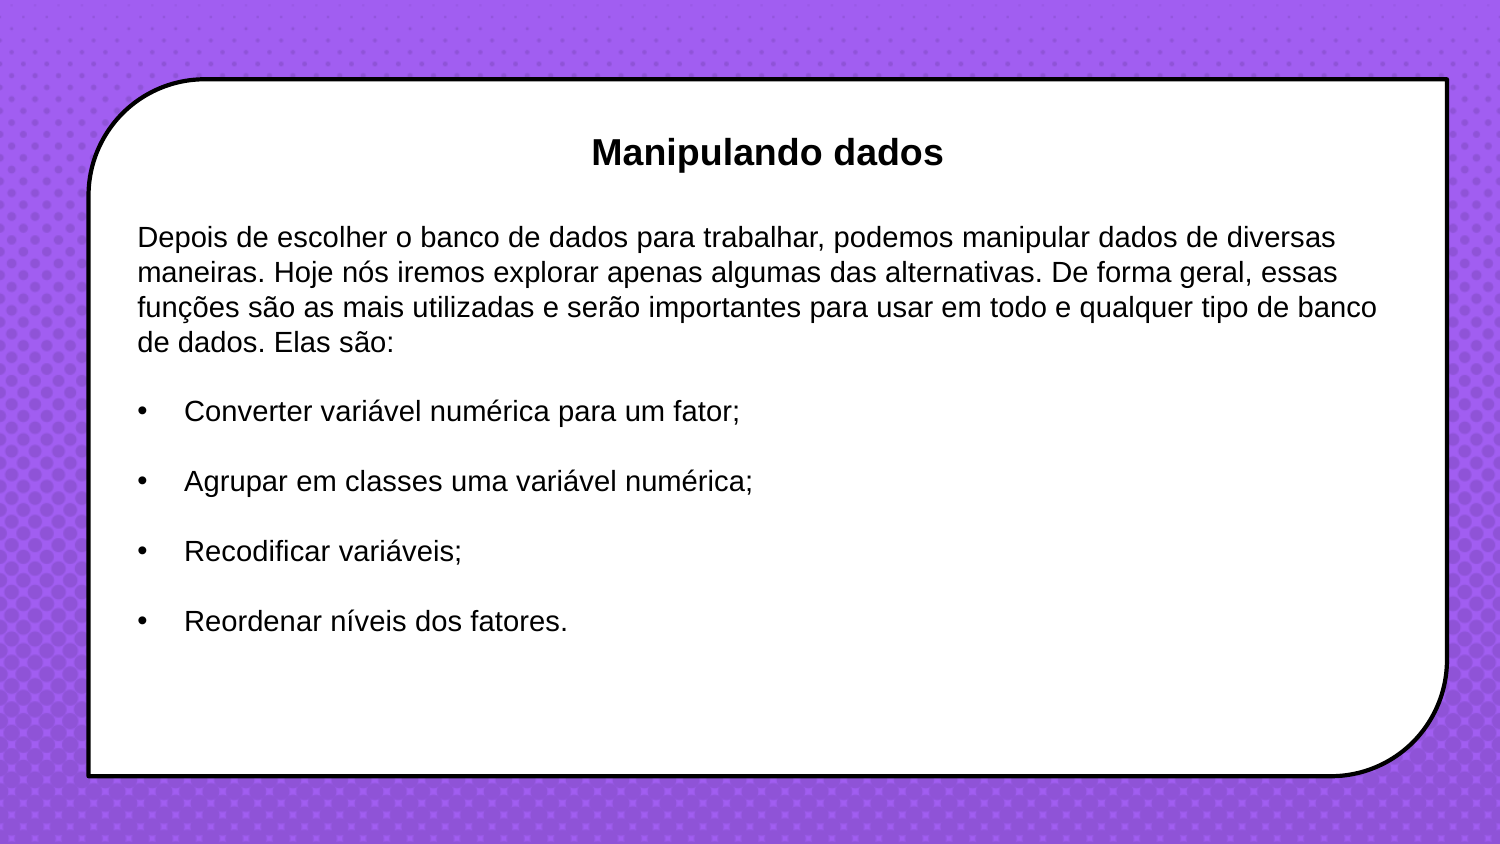

Manipulando dados

Depois de escolher o banco de dados para trabalhar, podemos manipular dados de diversas maneiras. Hoje nós iremos explorar apenas algumas das alternativas. De forma geral, essas funções são as mais utilizadas e serão importantes para usar em todo e qualquer tipo de banco de dados. Elas são:

Converter variável numérica para um fator;

Agrupar em classes uma variável numérica;

Recodificar variáveis;

Reordenar níveis dos fatores.